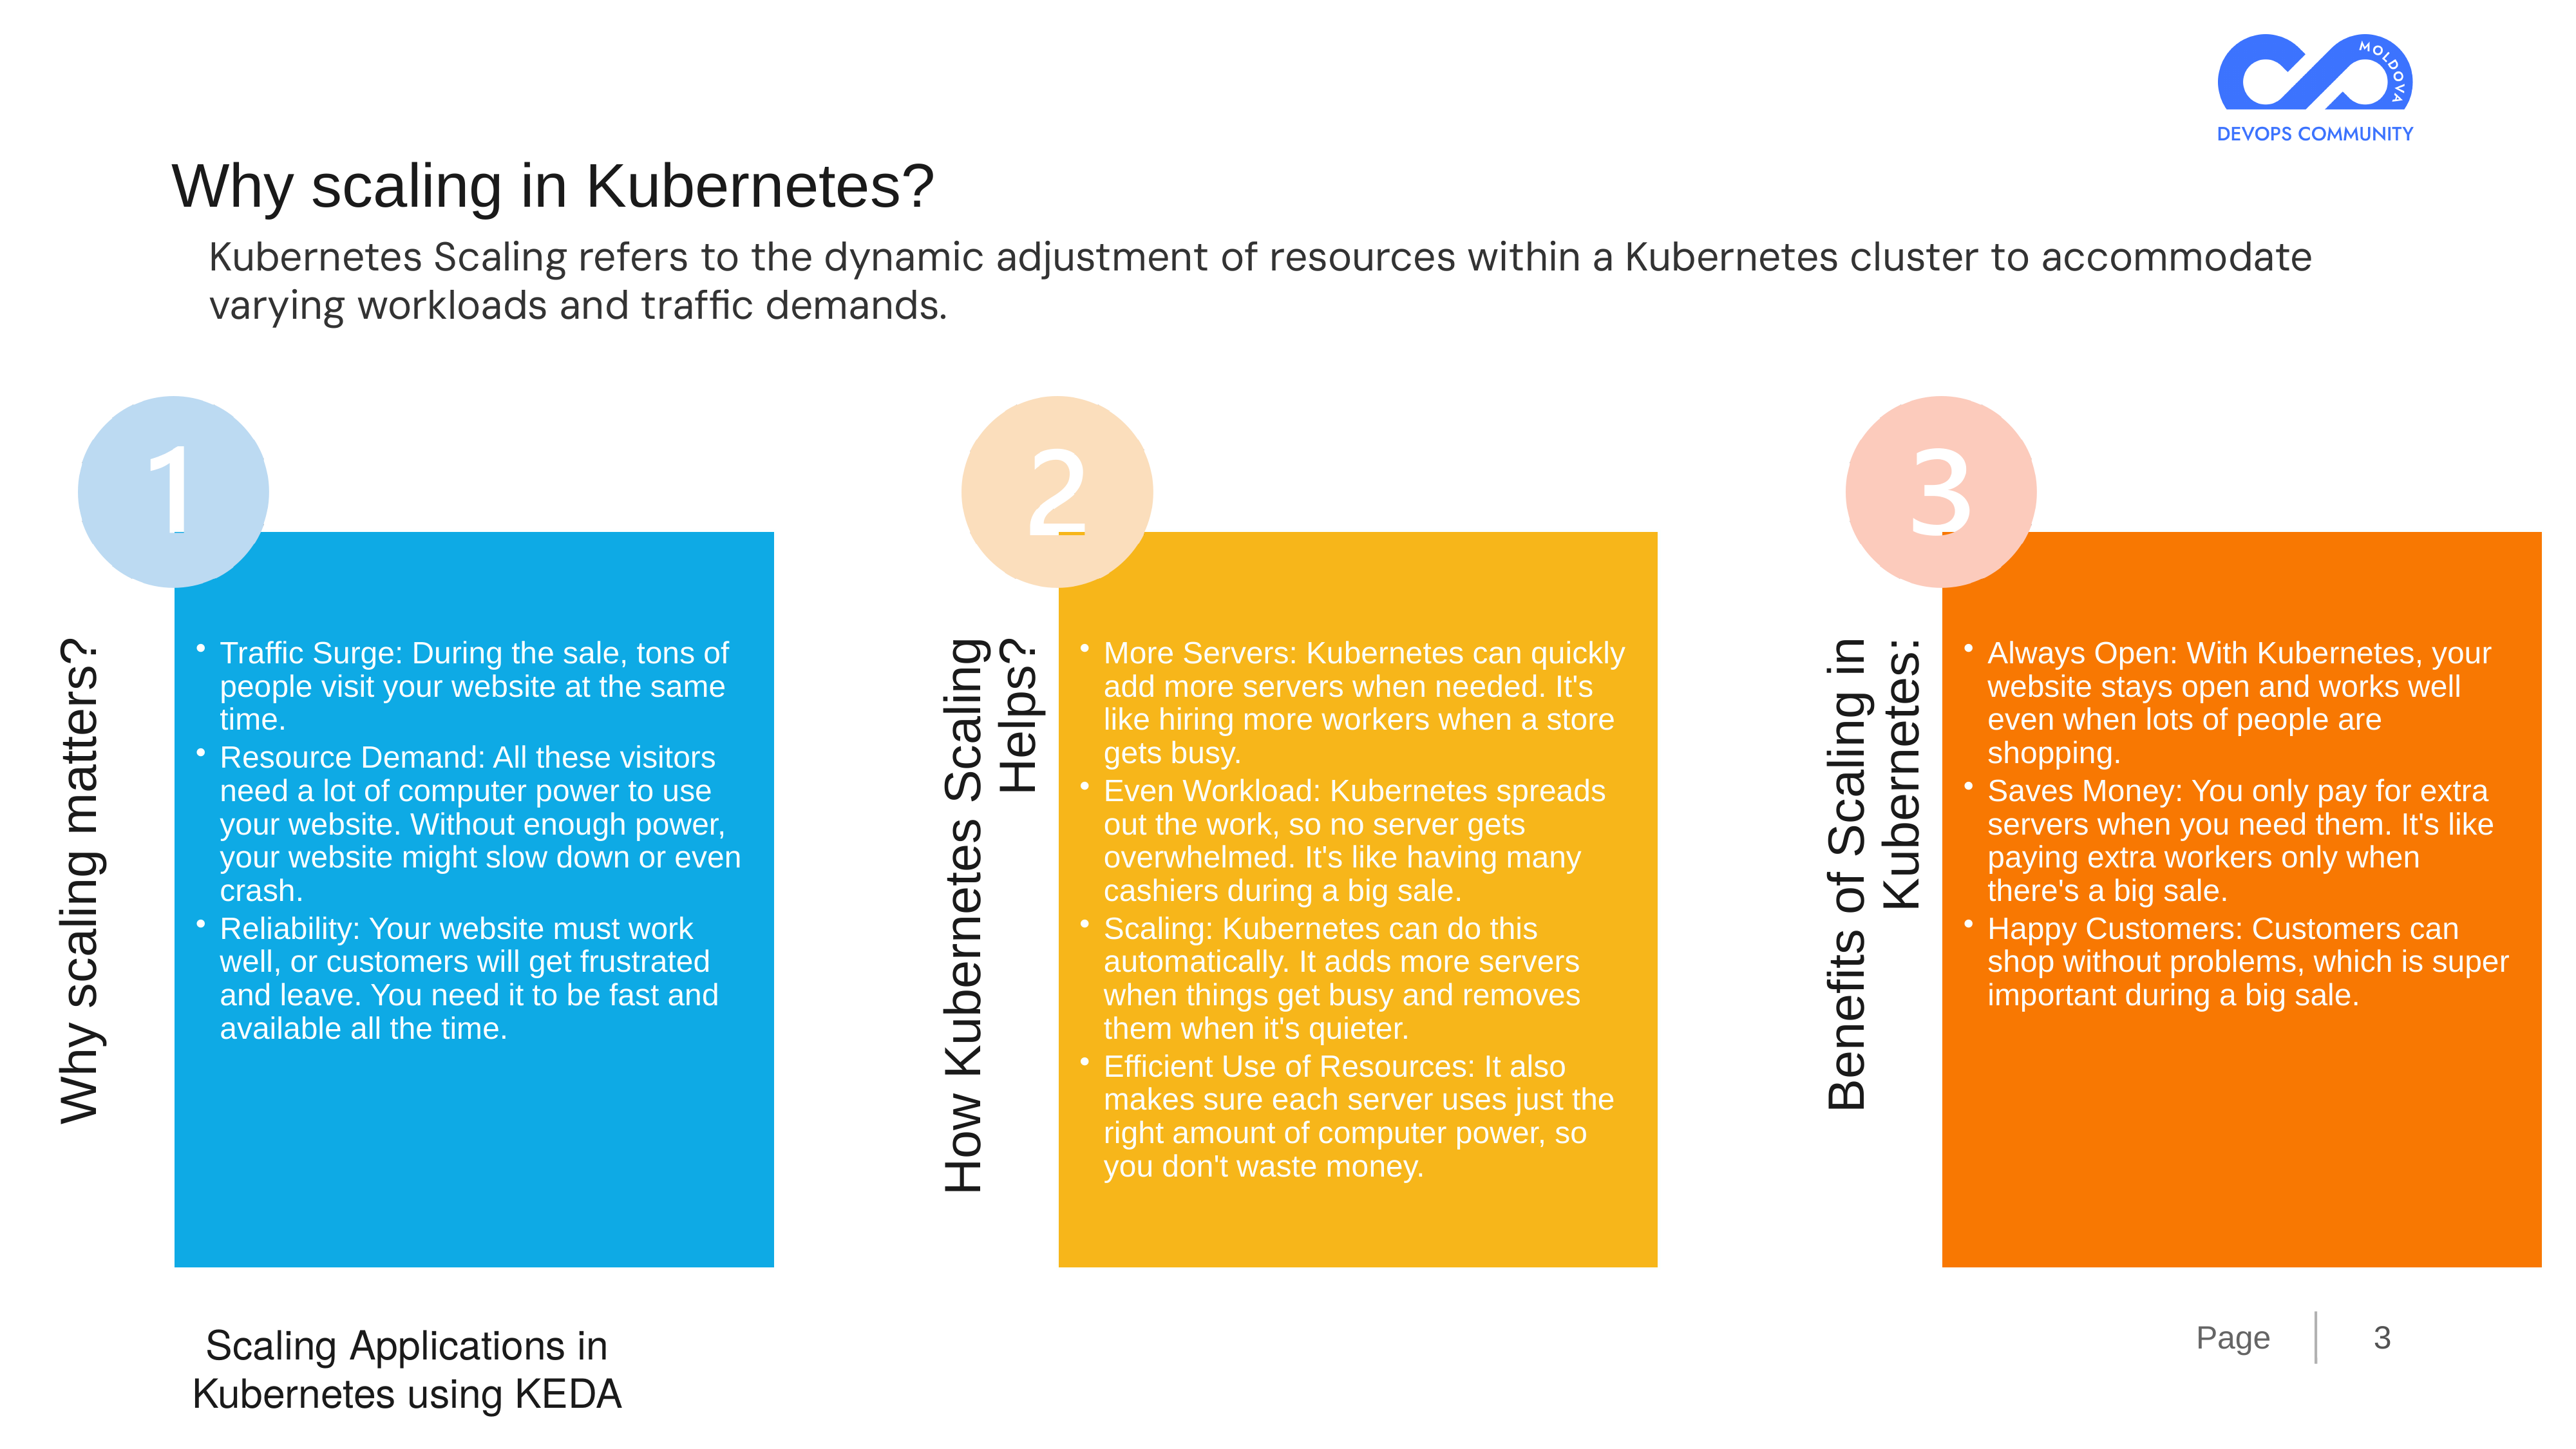

Why scaling in Kubernetes?
Kubernetes Scaling refers to the dynamic adjustment of resources within a Kubernetes cluster to accommodate varying workloads and traffic demands.
Why scaling matters?
Traffic Surge: During the sale, tons of people visit your website at the same time.
Resource Demand: All these visitors need a lot of computer power to use your website. Without enough power, your website might slow down or even crash.
Reliability: Your website must work well, or customers will get frustrated and leave. You need it to be fast and available all the time.
How Kubernetes Scaling Helps?
More Servers: Kubernetes can quickly add more servers when needed. It's like hiring more workers when a store gets busy.
Even Workload: Kubernetes spreads out the work, so no server gets overwhelmed. It's like having many cashiers during a big sale.
Scaling: Kubernetes can do this automatically. It adds more servers when things get busy and removes them when it's quieter.
Efficient Use of Resources: It also makes sure each server uses just the right amount of computer power, so you don't waste money.
Benefits of Scaling in Kubernetes:
Always Open: With Kubernetes, your website stays open and works well even when lots of people are shopping.
Saves Money: You only pay for extra servers when you need them. It's like paying extra workers only when there's a big sale.
Happy Customers: Customers can shop without problems, which is super important during a big sale.
3